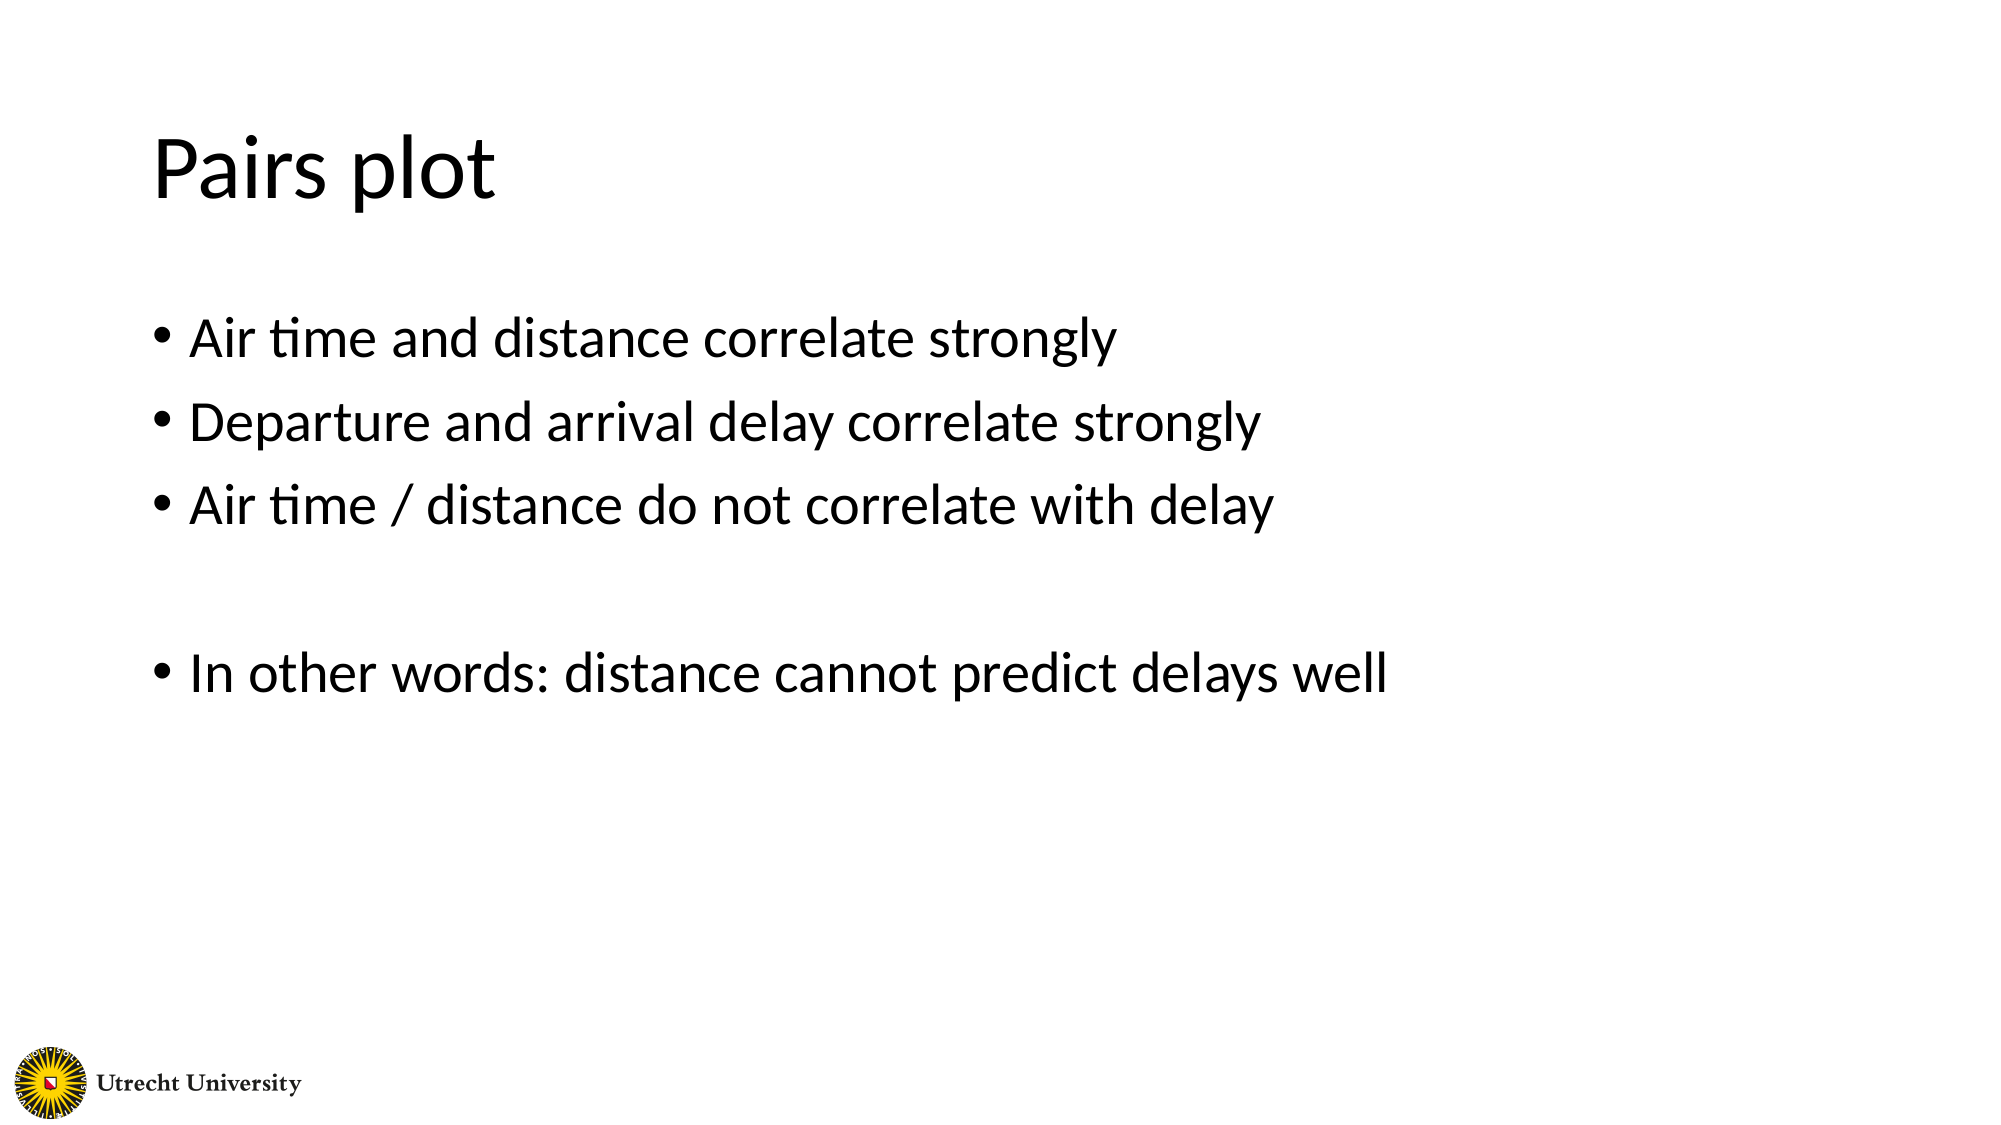

Pairs plot
Air time and distance correlate strongly
Departure and arrival delay correlate strongly
Air time / distance do not correlate with delay

In other words: distance cannot predict delays well